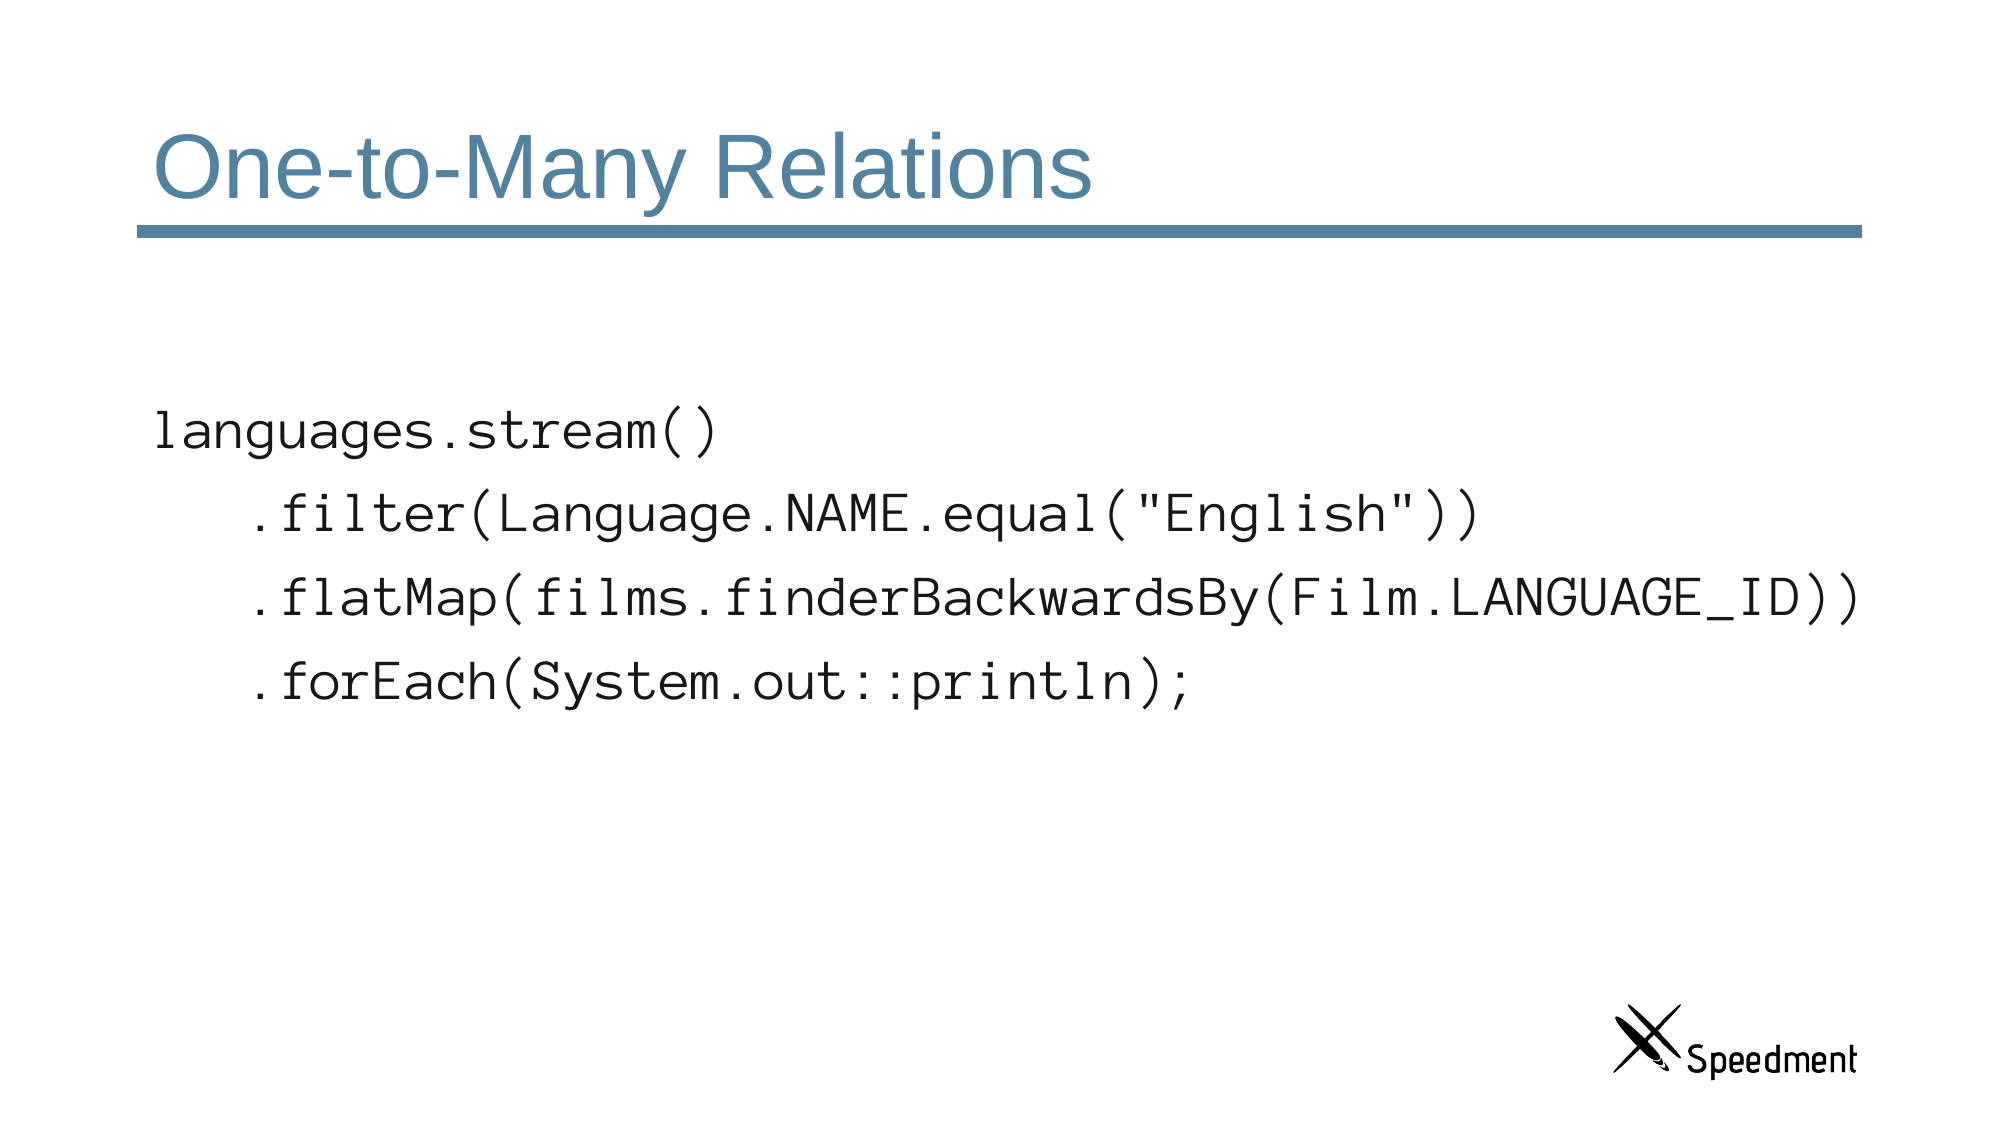

# One-to-Many Relations

languages.stream()
   .filter(Language.NAME.equal("English"))
   .flatMap(films.finderBackwardsBy(Film.LANGUAGE_ID))
   .forEach(System.out::println);